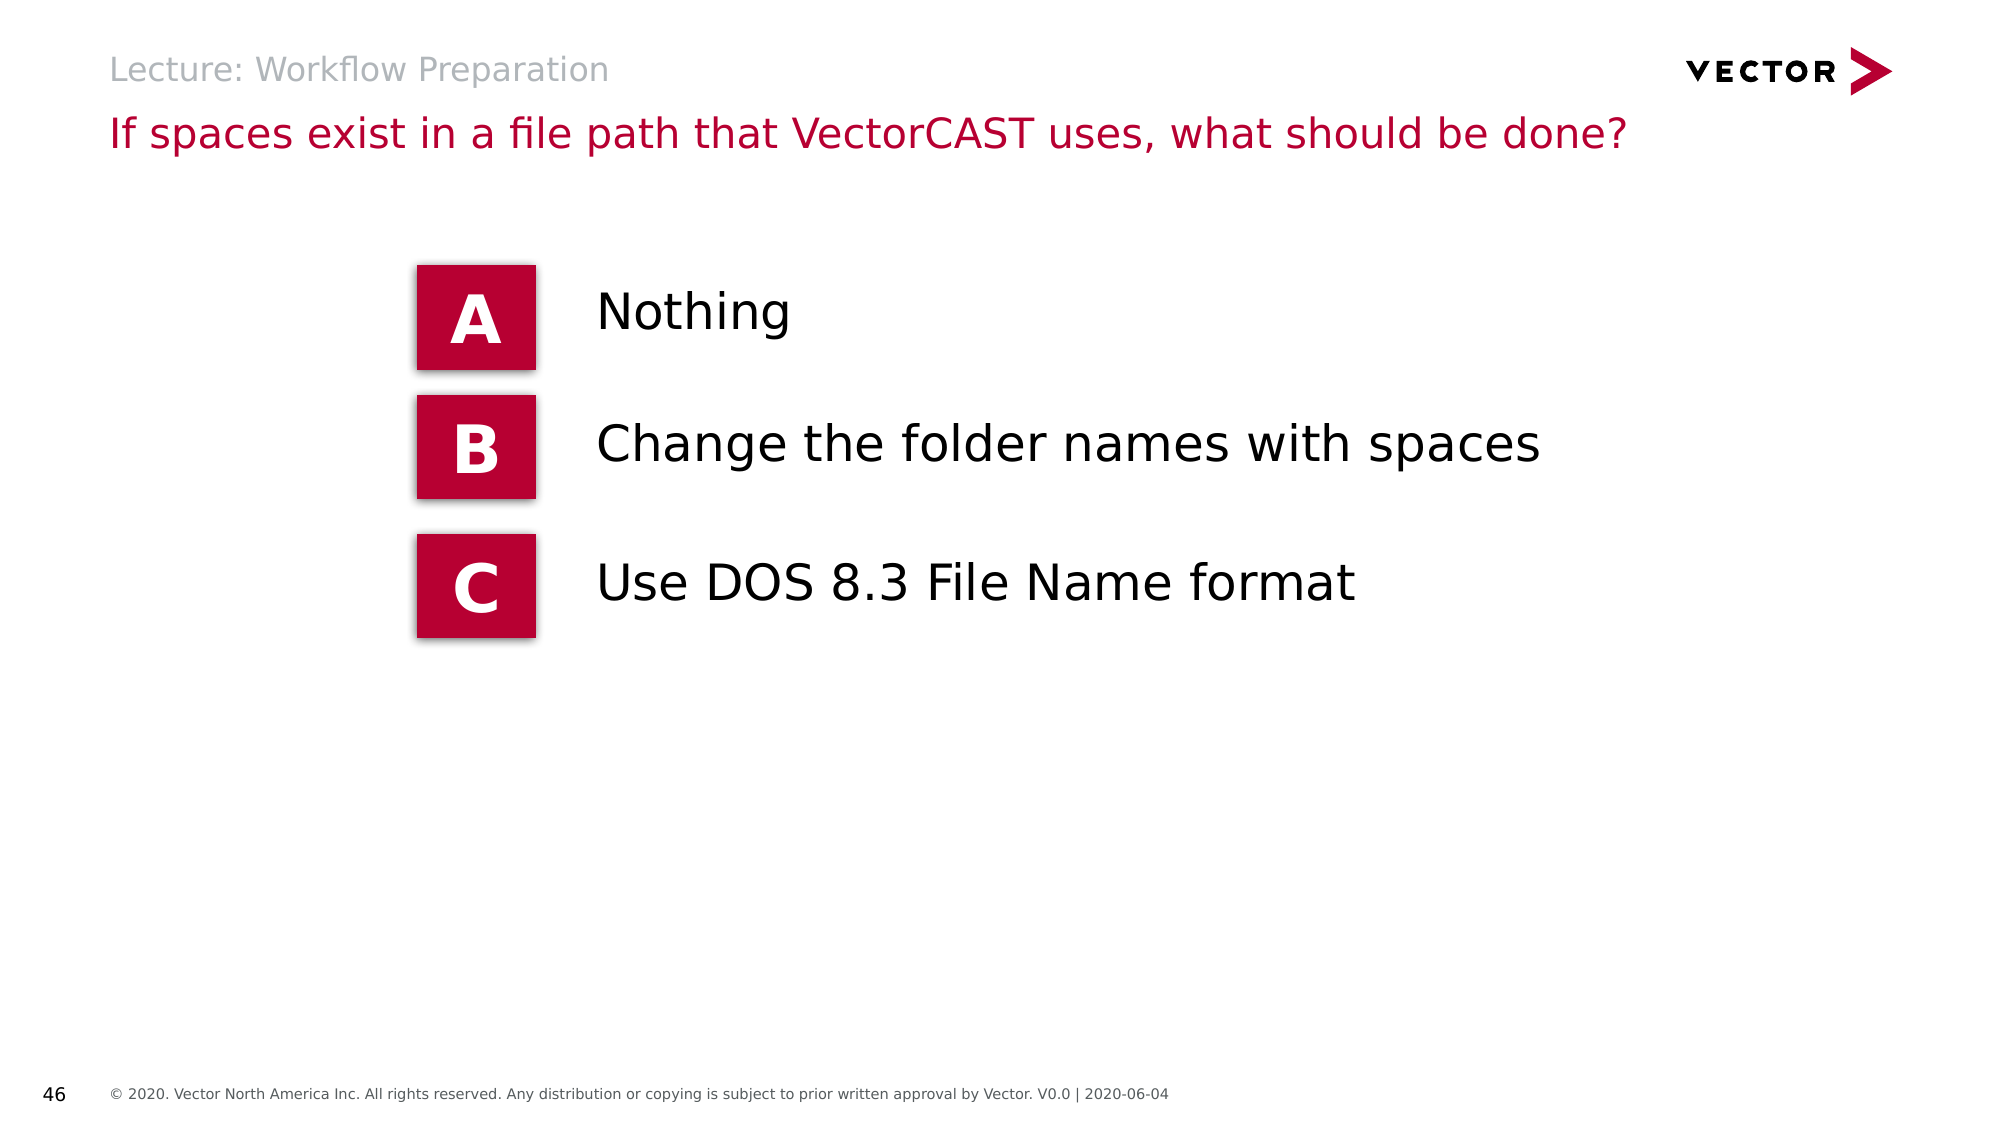

# Lecture: Workflow Preparation
If spaces exist in a file path that VectorCAST uses, what should be done?
A
Nothing
B
Change the folder names with spaces
C
Use DOS 8.3 File Name format